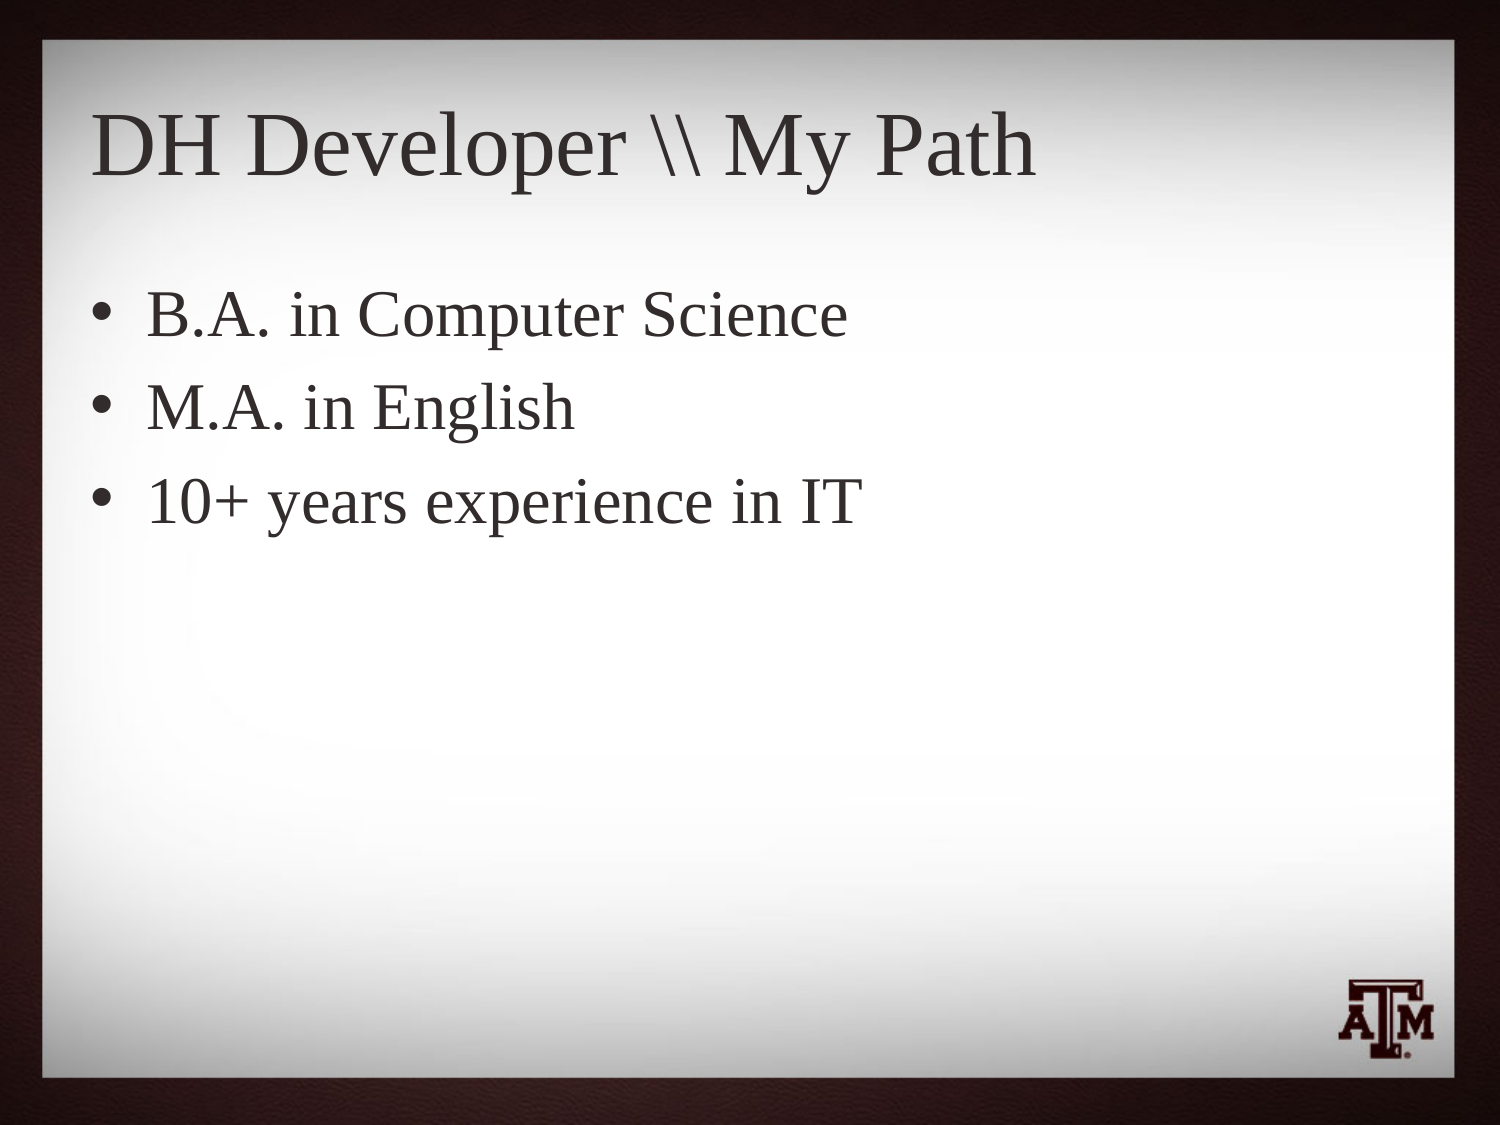

# DH Developer \\ My Path
B.A. in Computer Science
M.A. in English
10+ years experience in IT